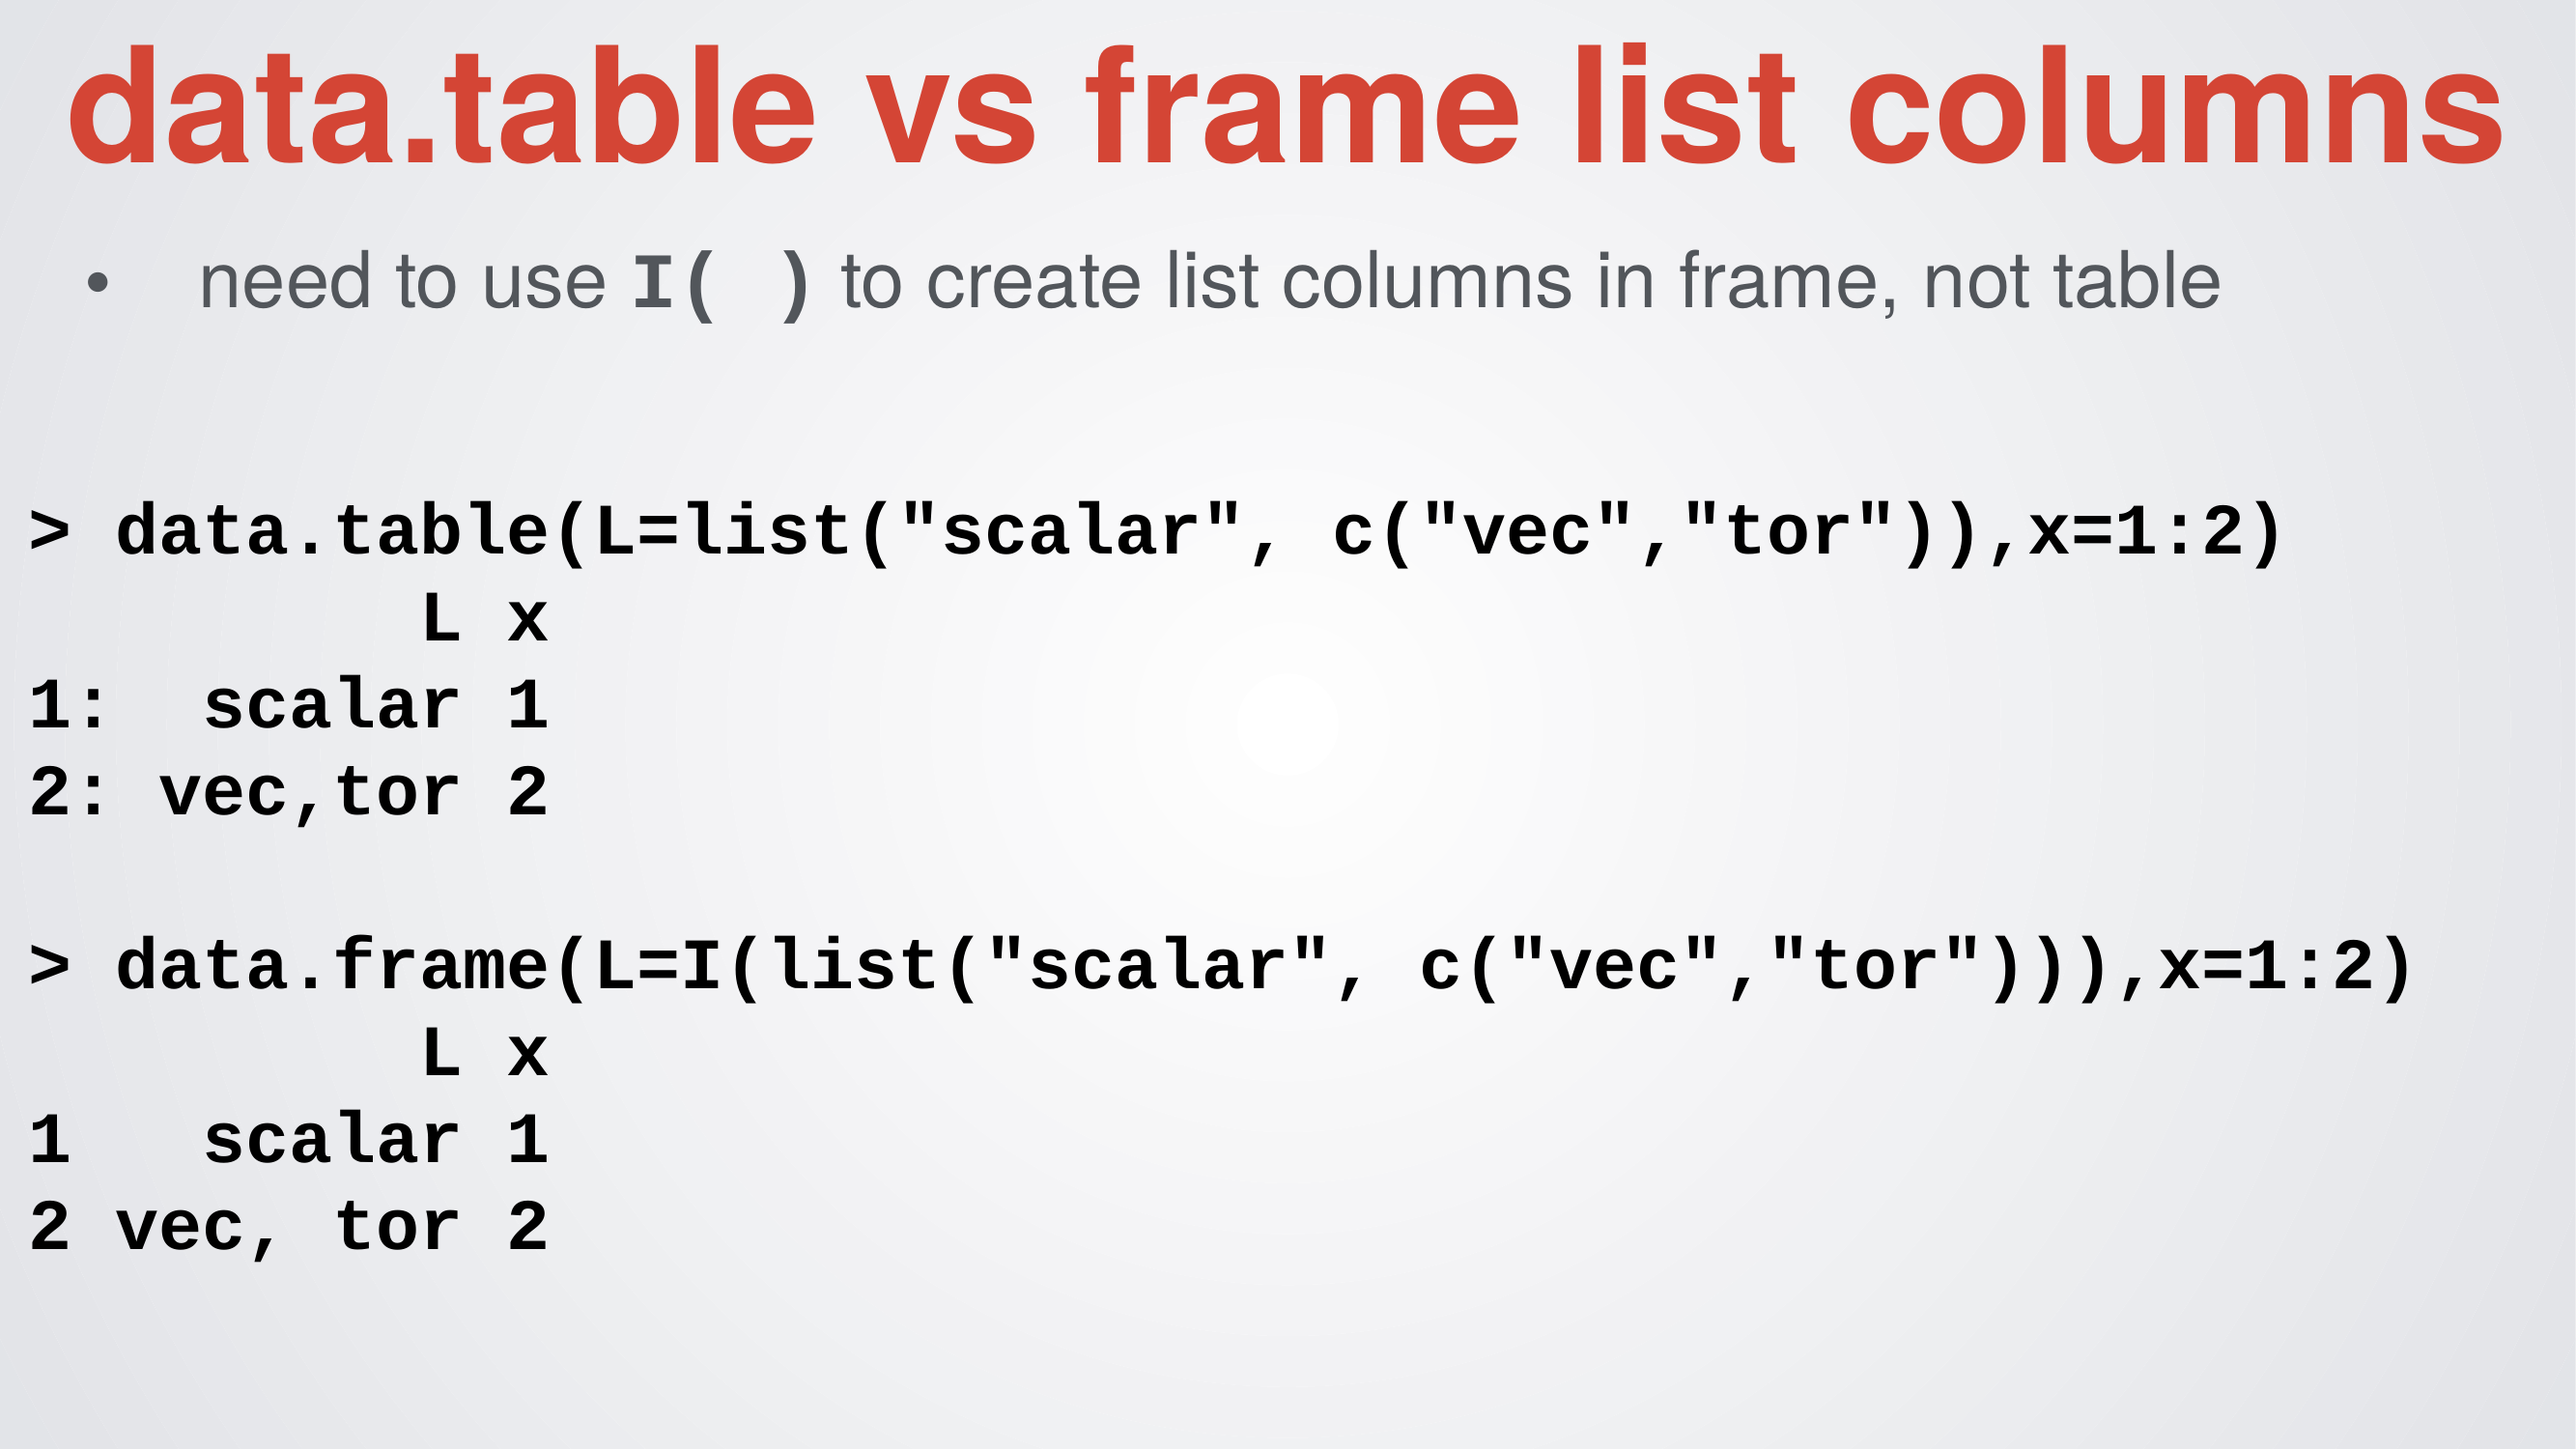

data.table vs frame list columns
need to use I( ) to create list columns in frame, not table
> data.table(L=list("scalar", c("vec","tor")),x=1:2)
         L x
1:  scalar 1
2: vec,tor 2

> data.frame(L=I(list("scalar", c("vec","tor"))),x=1:2)
         L x
1   scalar 1
2 vec, tor 2